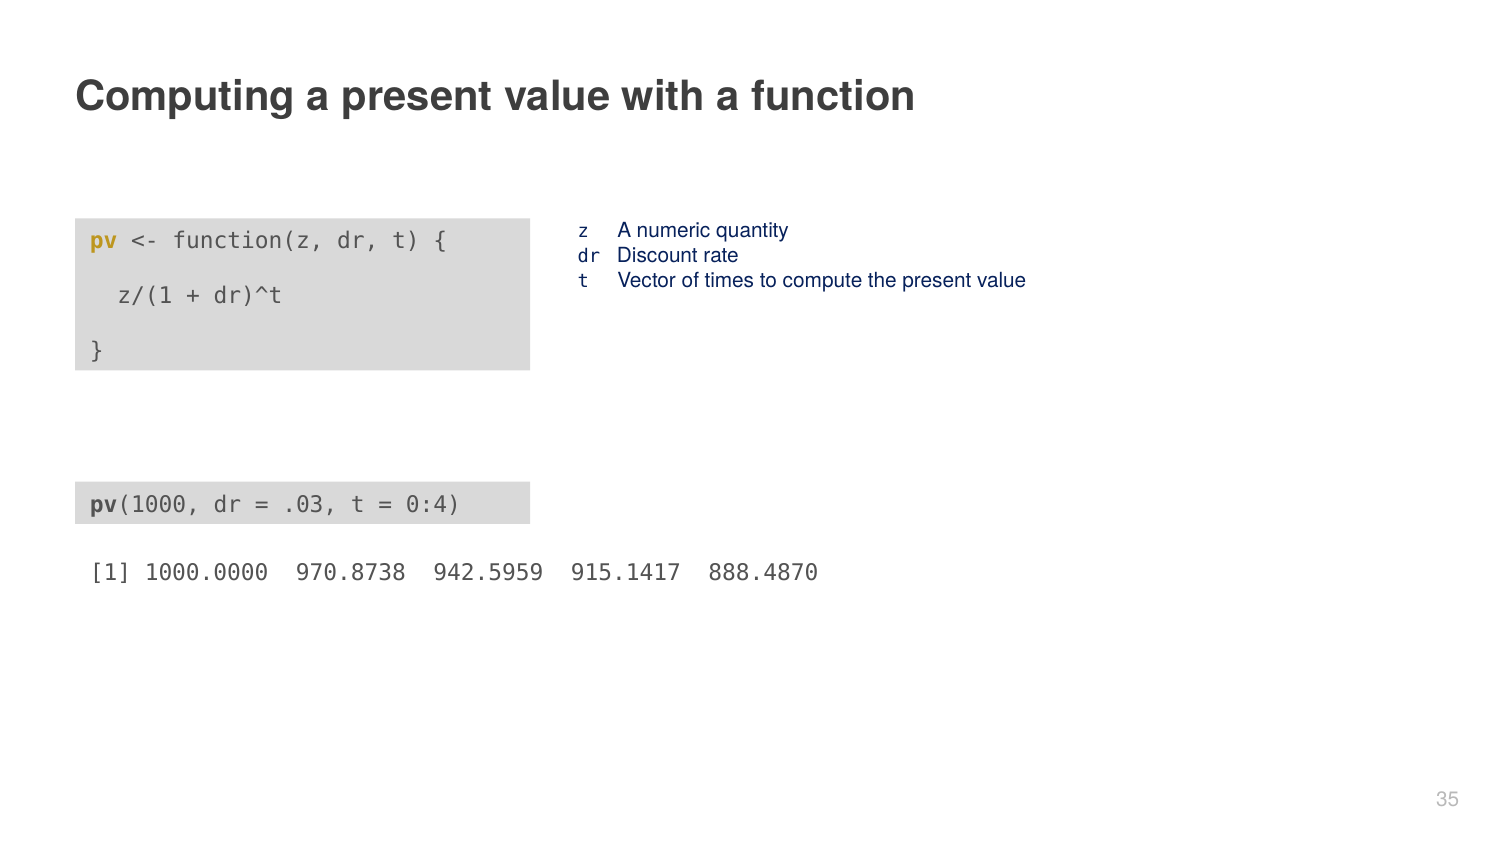

# Computing a present value with a function
z    A numeric quantity
dr  Discount rate
t    Vector of times to compute the present value
pv <- function(z, dr, t) {

  z/(1 + dr)^t

}
pv(1000, dr = .03, t = 0:4)
[1] 1000.0000  970.8738  942.5959  915.1417  888.4870
35